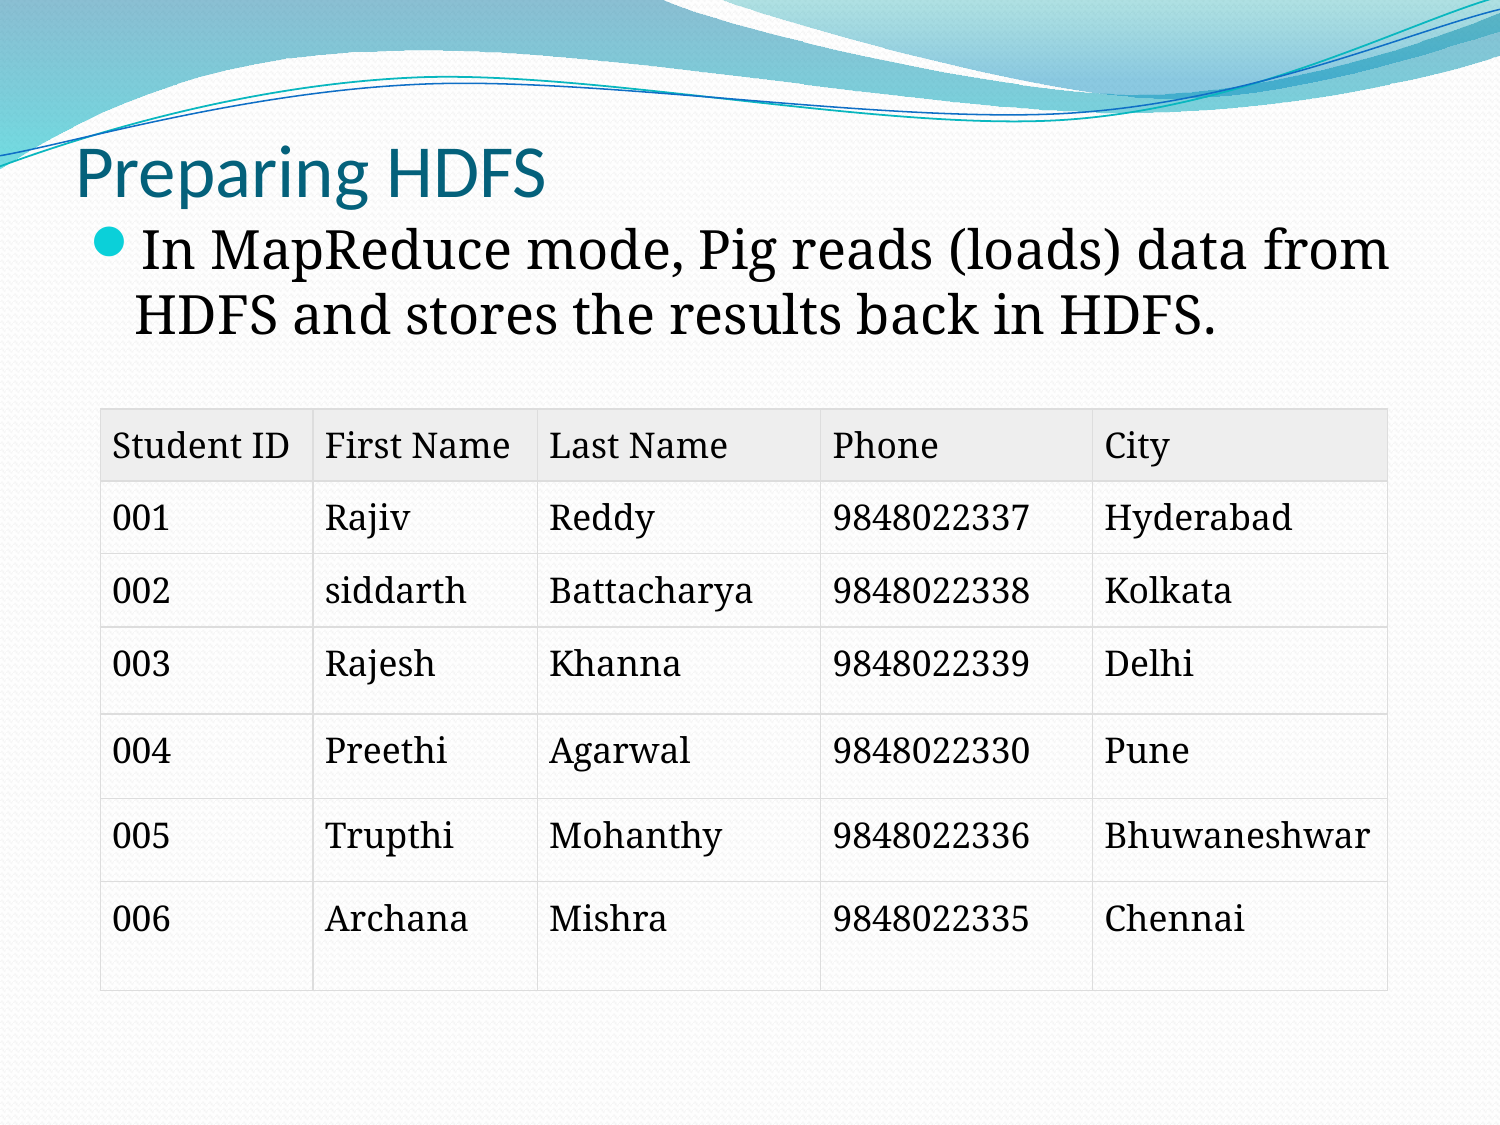

# Preparing HDFS
In MapReduce mode, Pig reads (loads) data from HDFS and stores the results back in HDFS.
| Student ID | First Name | Last Name | Phone | City |
| --- | --- | --- | --- | --- |
| 001 | Rajiv | Reddy | 9848022337 | Hyderabad |
| 002 | siddarth | Battacharya | 9848022338 | Kolkata |
| 003 | Rajesh | Khanna | 9848022339 | Delhi |
| 004 | Preethi | Agarwal | 9848022330 | Pune |
| 005 | Trupthi | Mohanthy | 9848022336 | Bhuwaneshwar |
| 006 | Archana | Mishra | 9848022335 | Chennai |